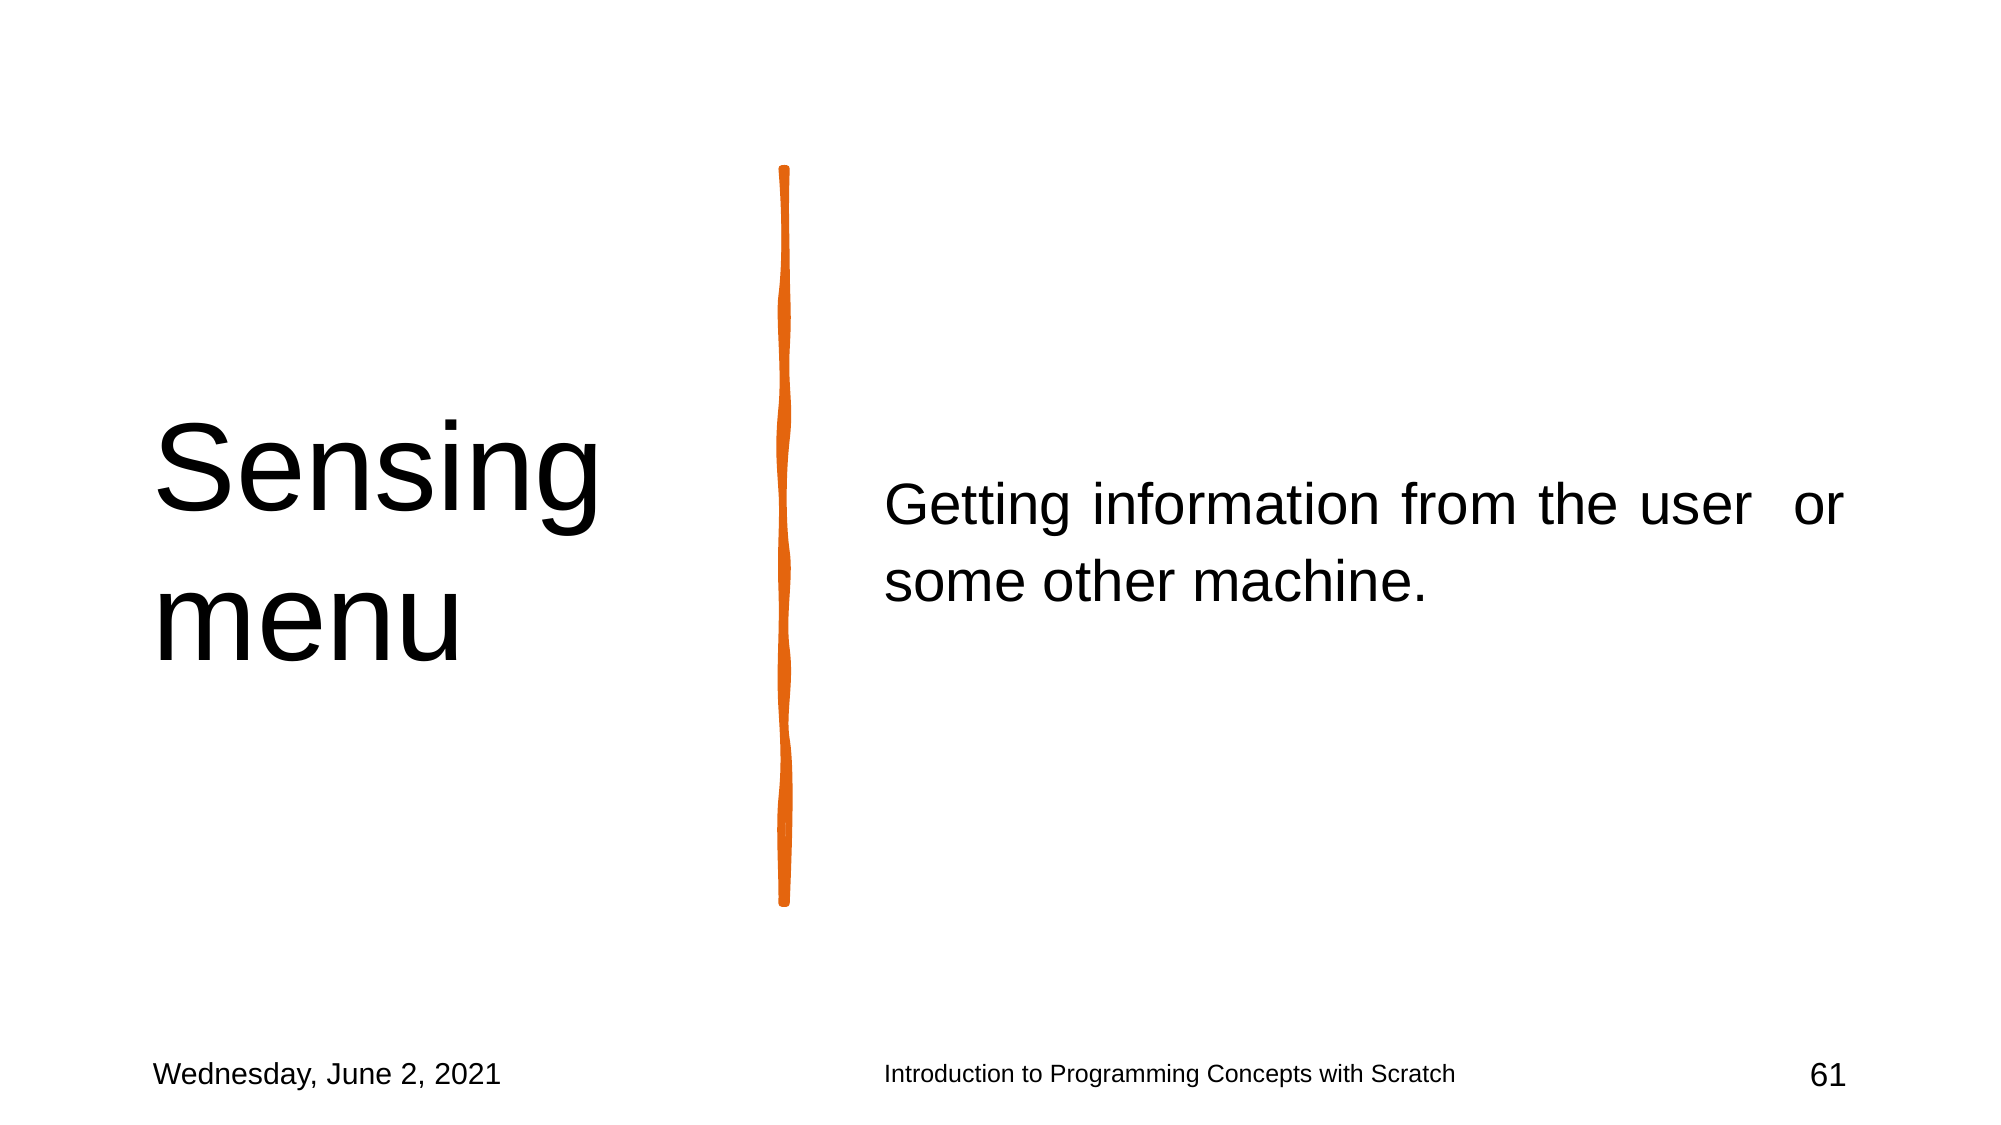

# Sensing menu
Getting information from the user  or some other machine.

Wednesday, June 2, 2021
Introduction to Programming Concepts with Scratch
61